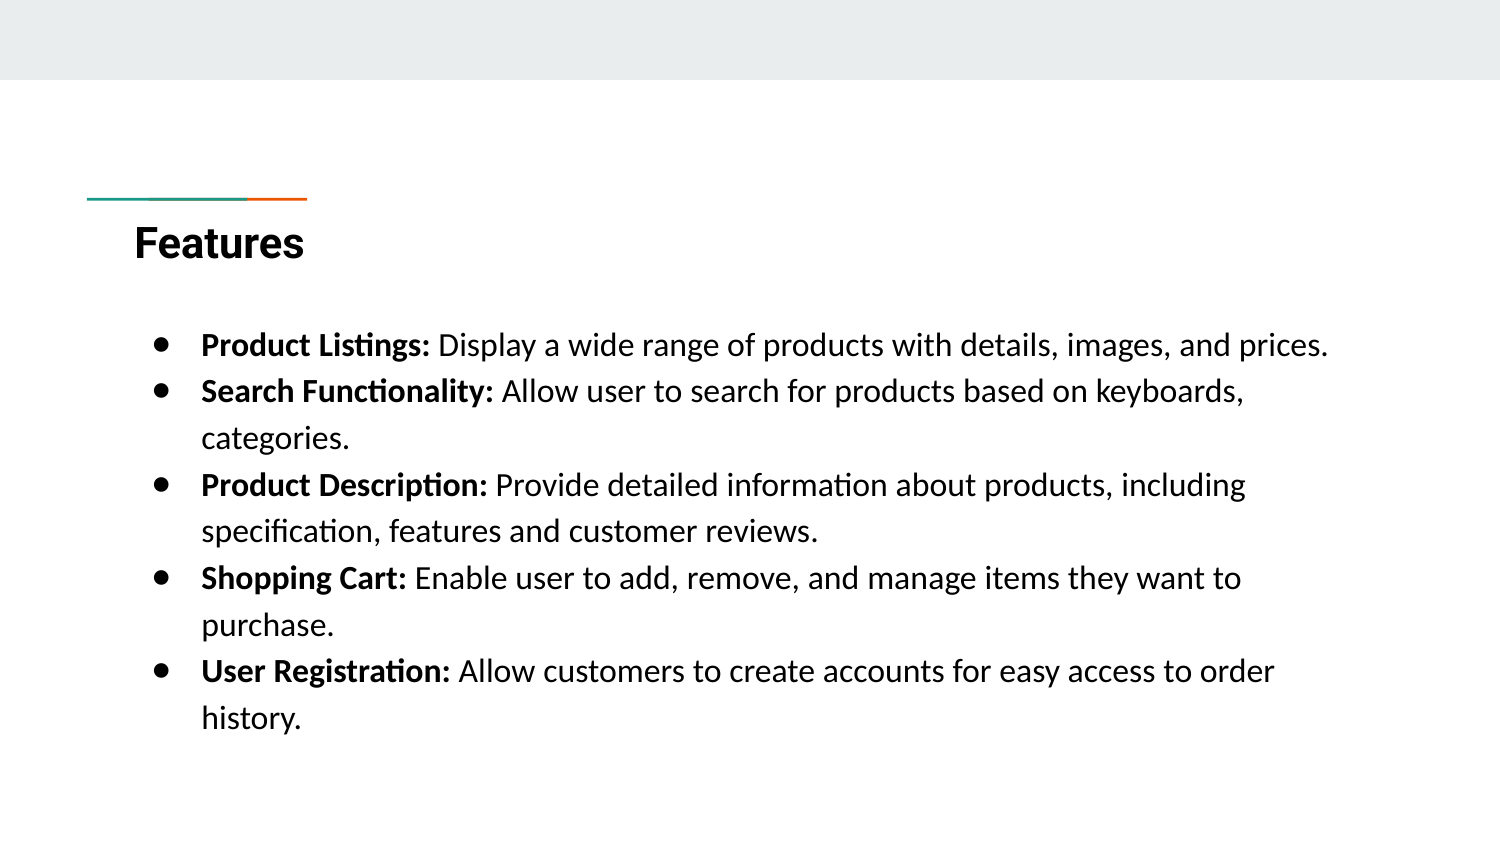

# Features

Product Listings: Display a wide range of products with details, images, and prices.
Search Functionality: Allow user to search for products based on keyboards, categories.
Product Description: Provide detailed information about products, including specification, features and customer reviews.
Shopping Cart: Enable user to add, remove, and manage items they want to purchase.
User Registration: Allow customers to create accounts for easy access to order history.